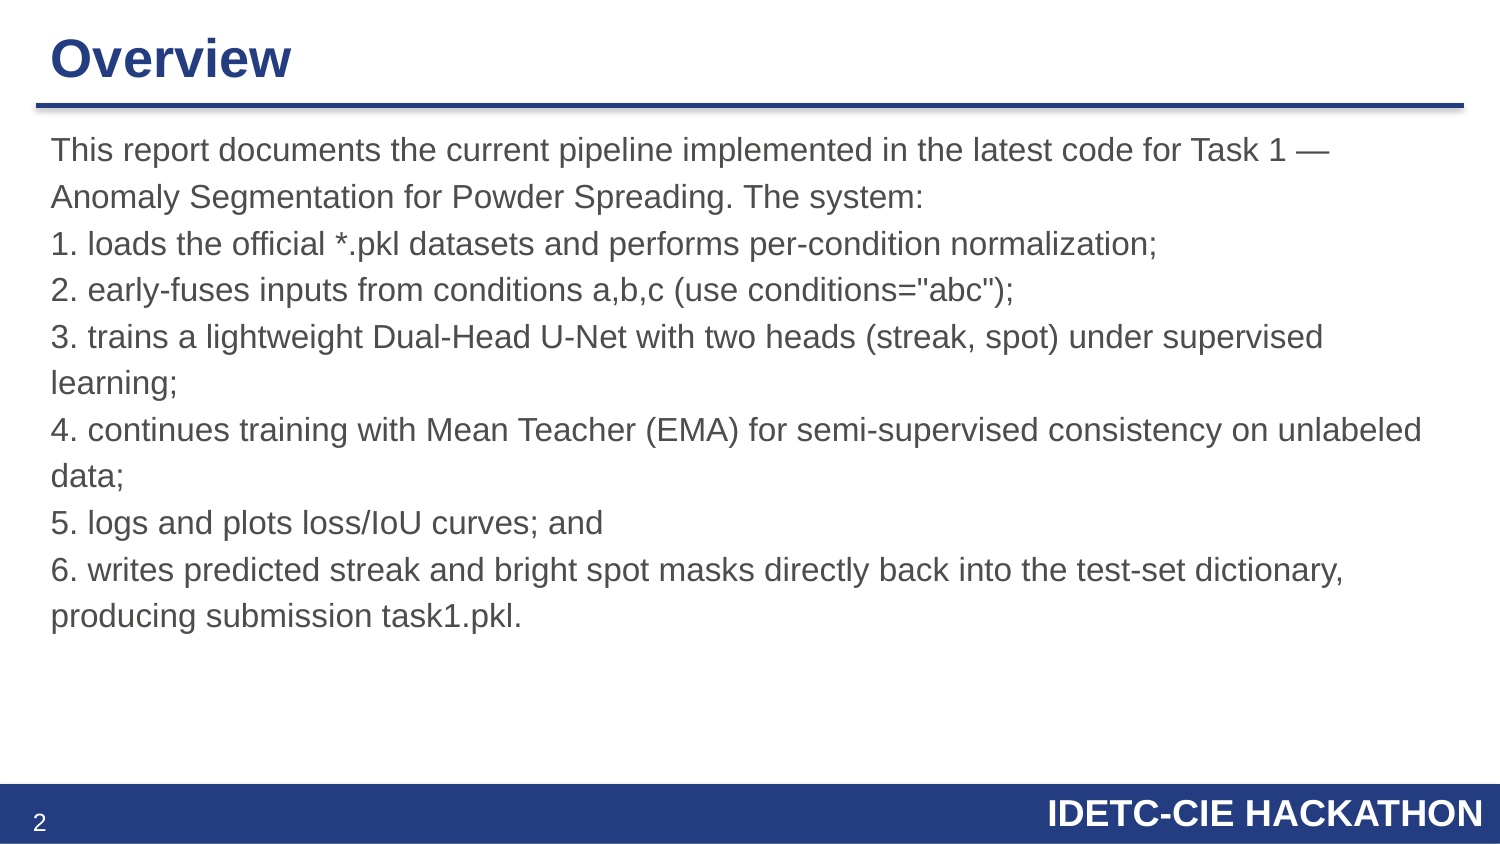

# Overview
This report documents the current pipeline implemented in the latest code for Task 1 —
Anomaly Segmentation for Powder Spreading. The system:
1. loads the official *.pkl datasets and performs per-condition normalization;
2. early-fuses inputs from conditions a,b,c (use conditions="abc");
3. trains a lightweight Dual-Head U-Net with two heads (streak, spot) under supervised
learning;
4. continues training with Mean Teacher (EMA) for semi-supervised consistency on unlabeled
data;
5. logs and plots loss/IoU curves; and
6. writes predicted streak and bright spot masks directly back into the test-set dictionary,
producing submission task1.pkl.
2